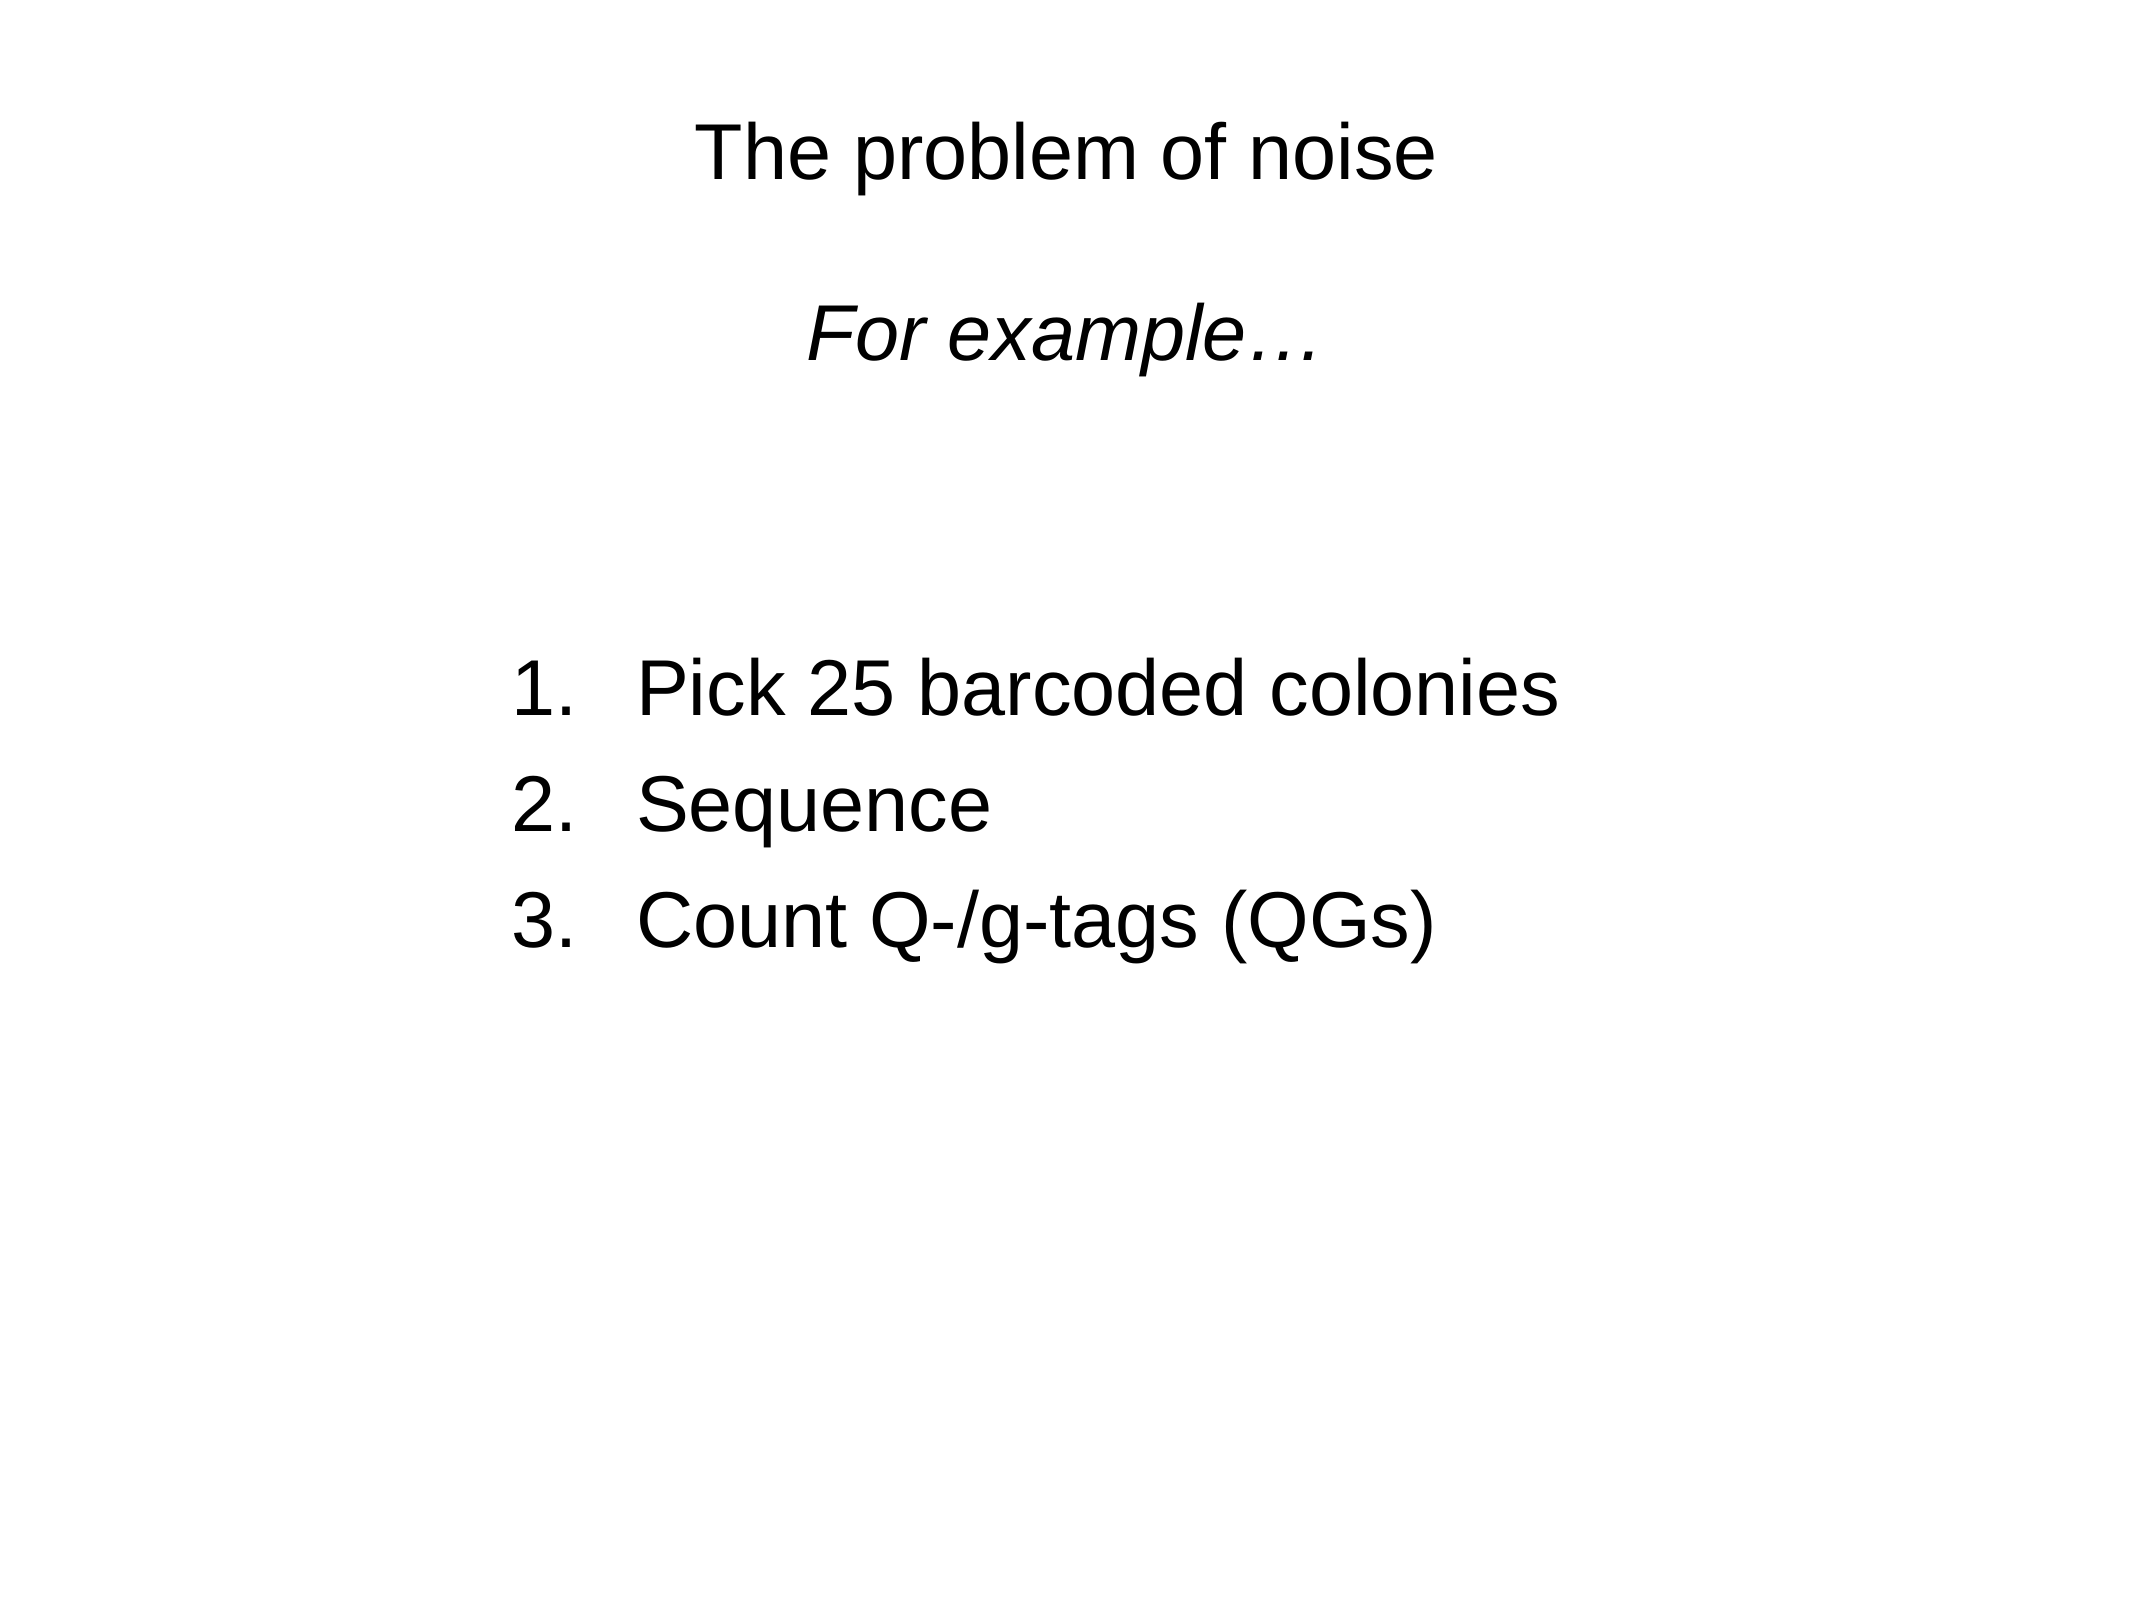

The problem of noise
For example…
Pick 25 barcoded colonies
Sequence
Count Q-/g-tags (QGs)